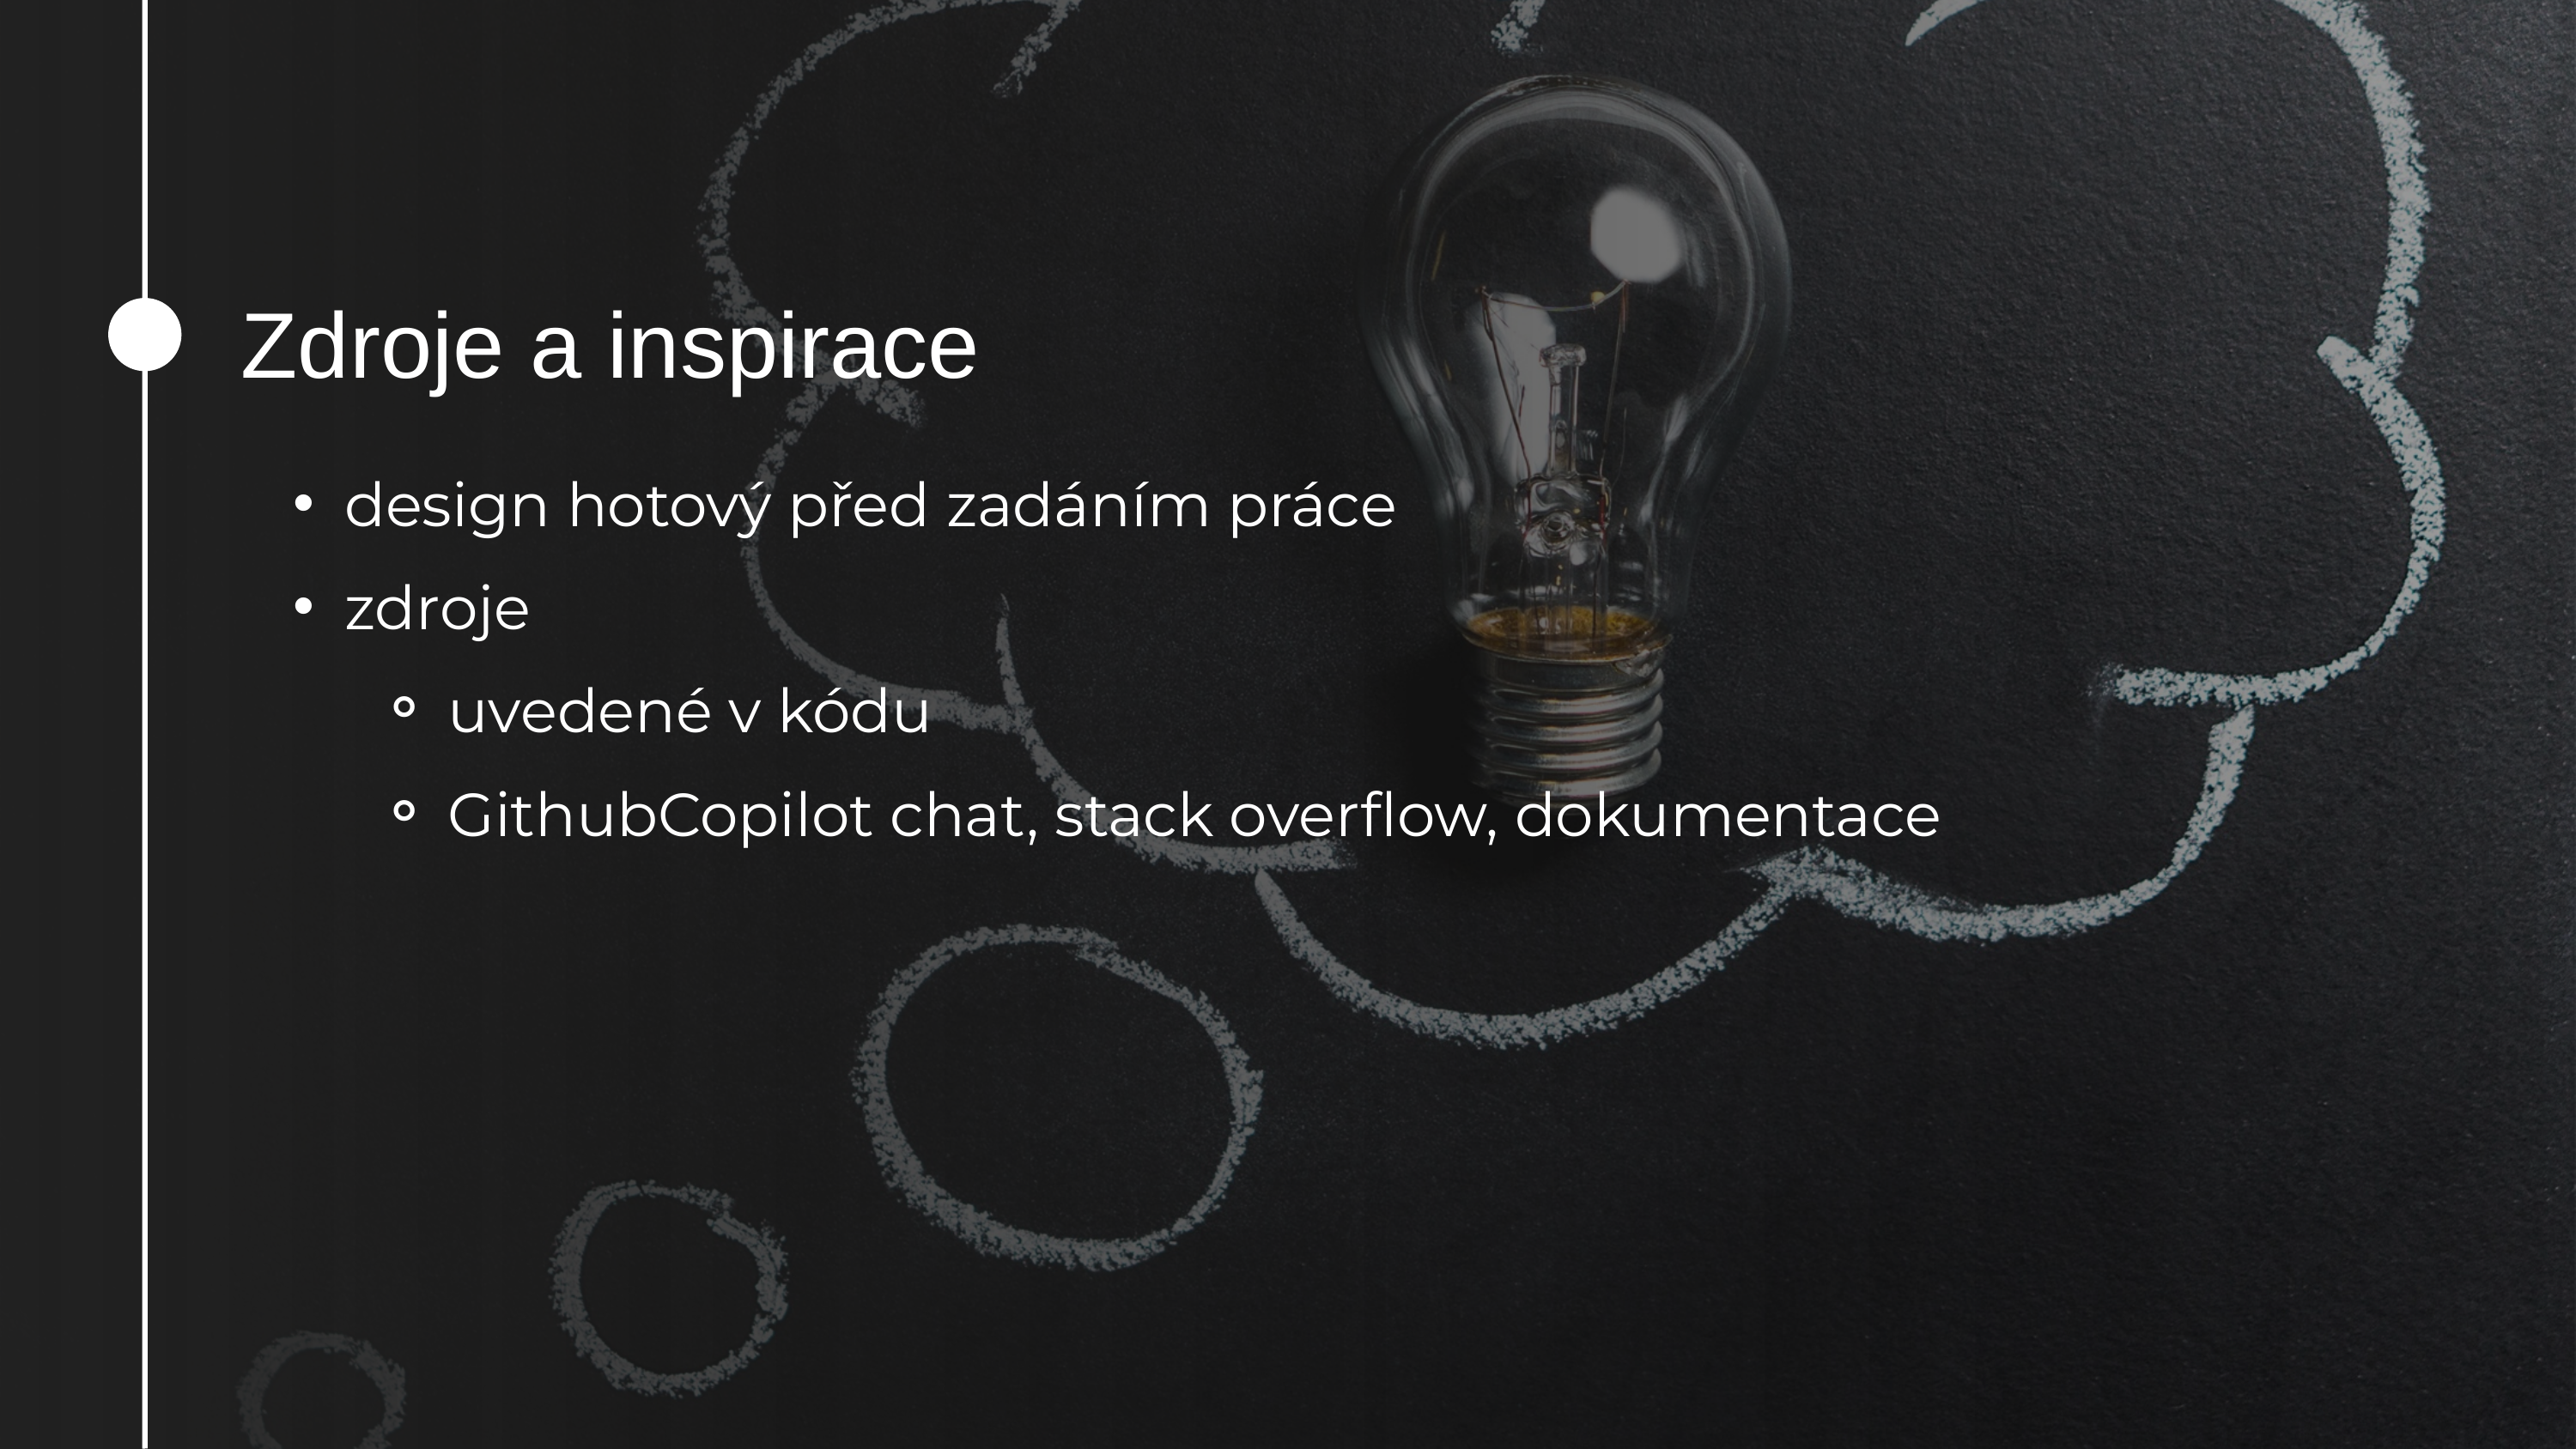

Zdroje a inspirace

design hotový před zadáním práce
zdroje
uvedené v kódu
GithubCopilot chat, stack overflow, dokumentace